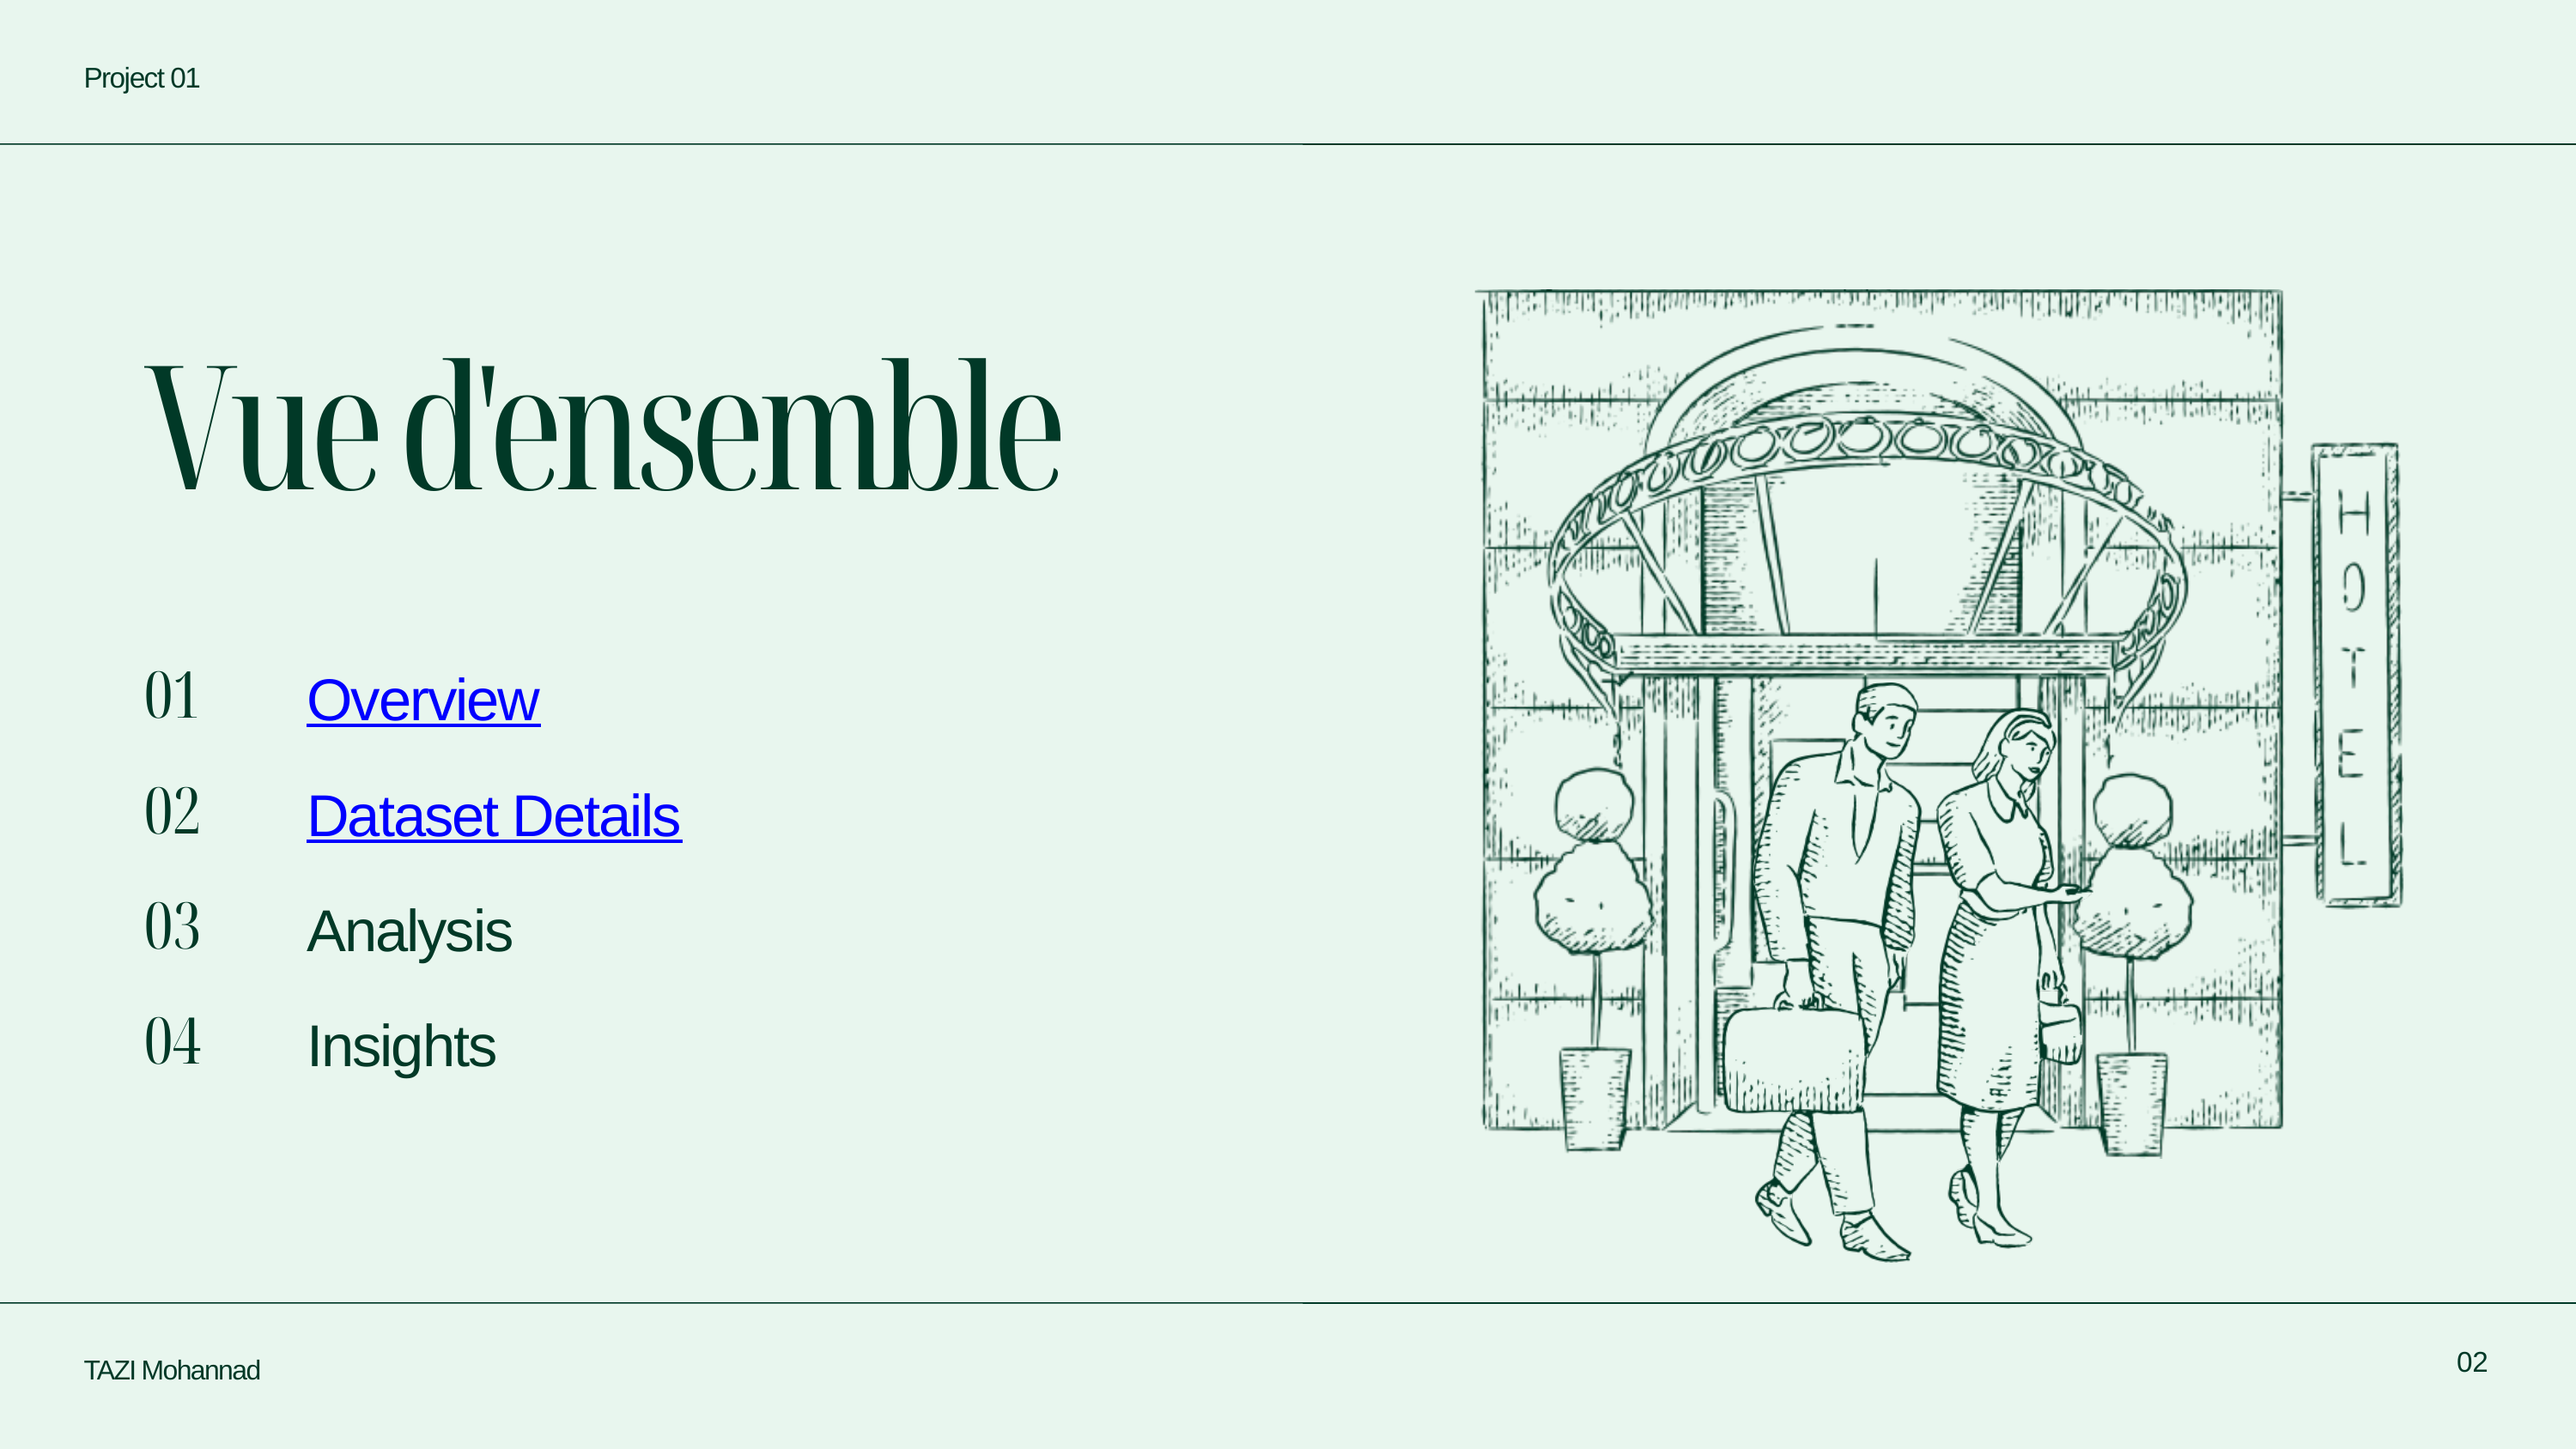

Project 01

Vue d'ensemble
| 01 | Overview |
| --- | --- |
| 02 | Dataset Details |
| 03 | Analysis |
| 04 | Insights |

02

TAZI Mohannad